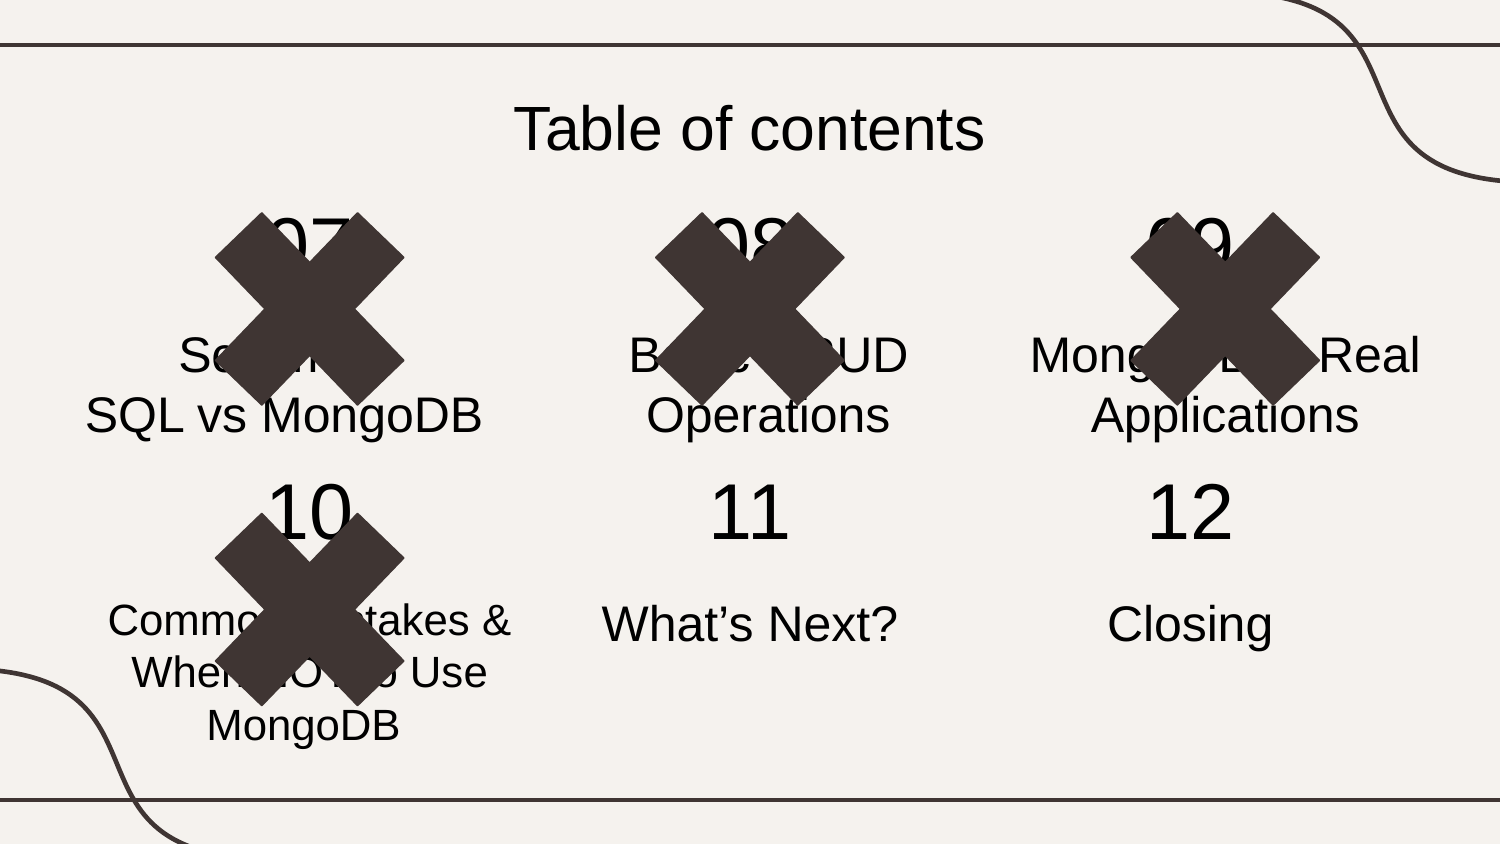

Table of contents

07
08
09
# Schema:
SQL vs MongoDB
Basic CRUD Operations
MongoDB in Real Applications
10
11
12

Common Mistakes & When NOT to Use MongoDB
What’s Next?
Closing